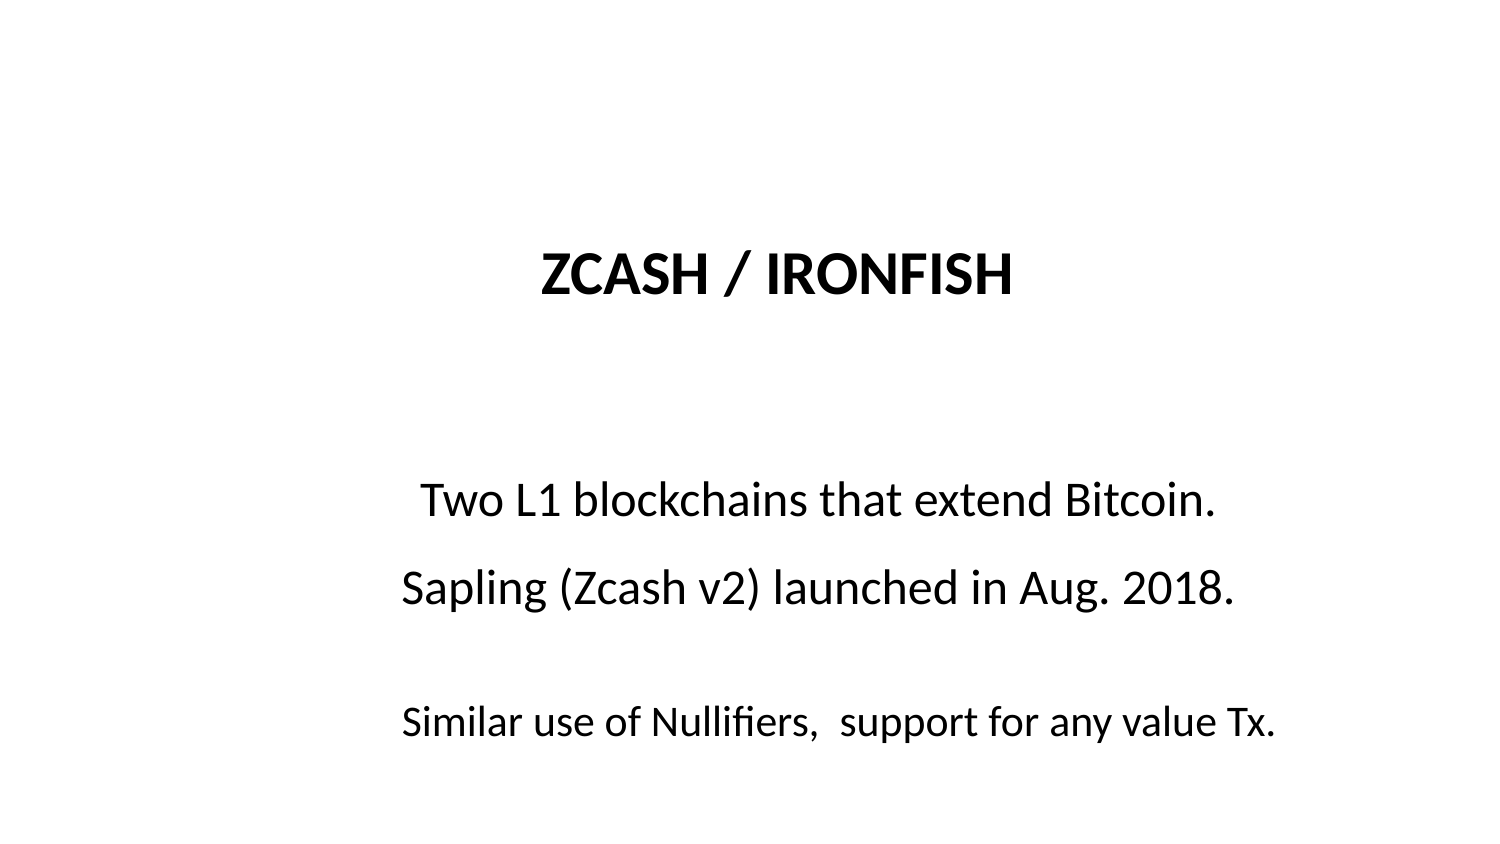

# Zcash / IronFISH
Two L1 blockchains that extend Bitcoin.
Sapling (Zcash v2) launched in Aug. 2018.

Similar use of Nullifiers,  support for any value Tx.